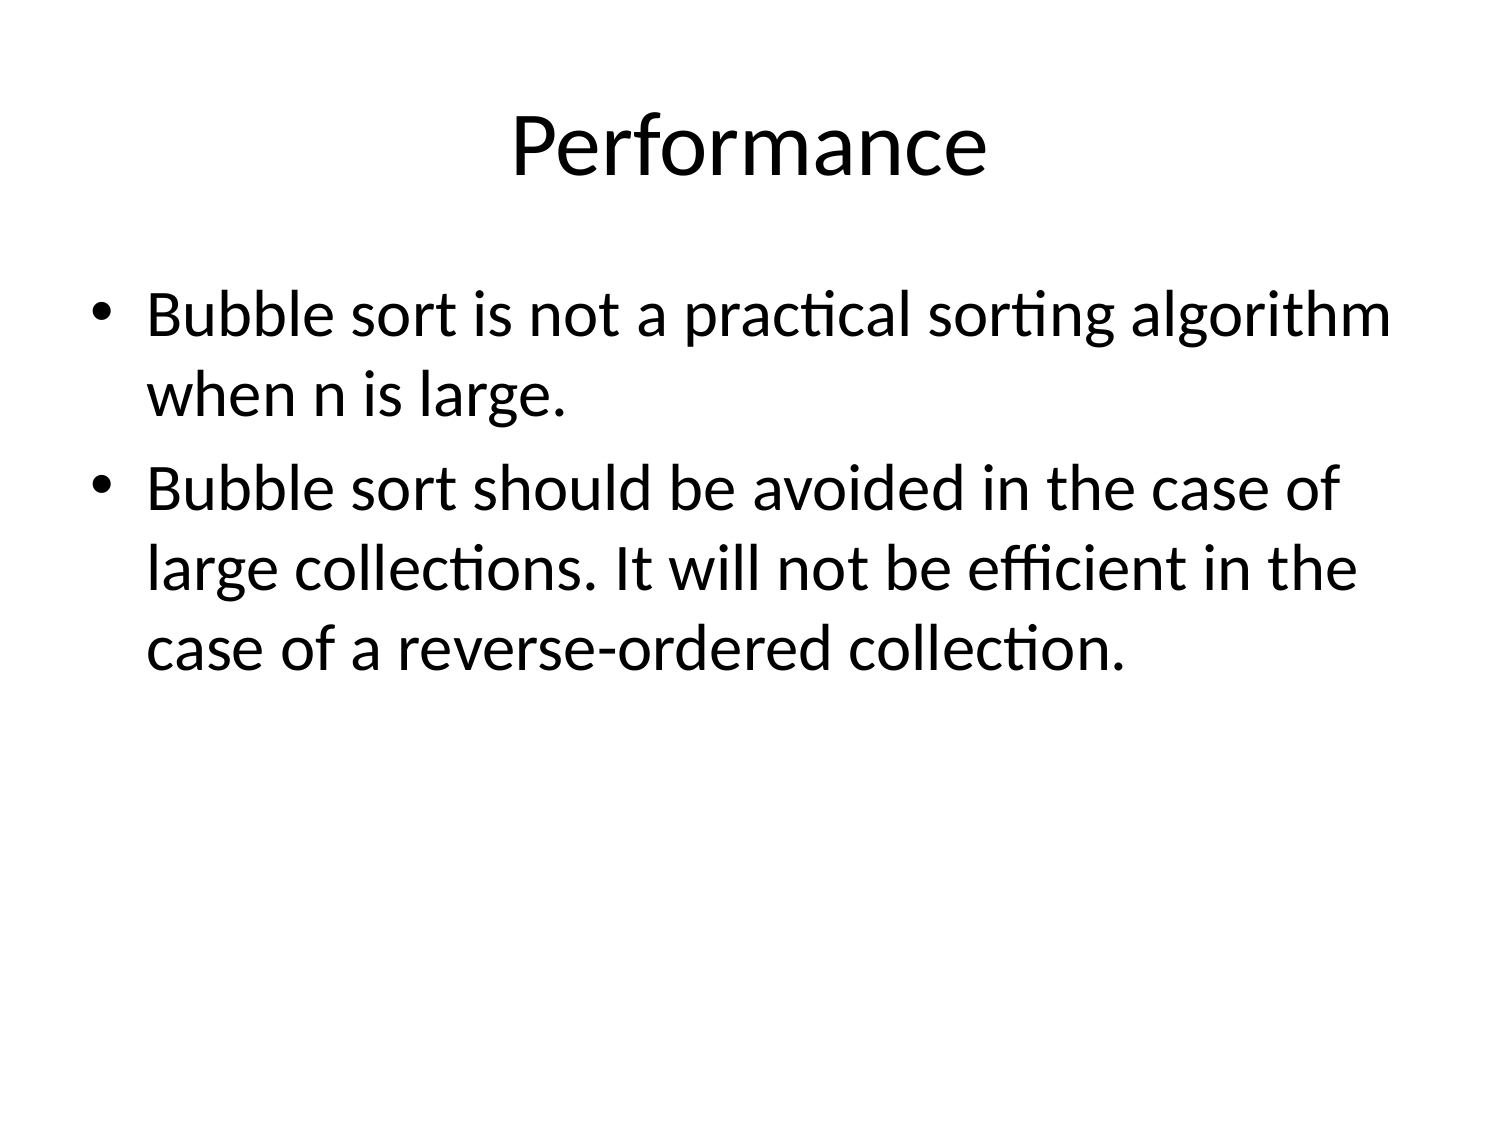

# Performance
Bubble sort is not a practical sorting algorithm when n is large.
Bubble sort should be avoided in the case of large collections. It will not be efficient in the case of a reverse-ordered collection.